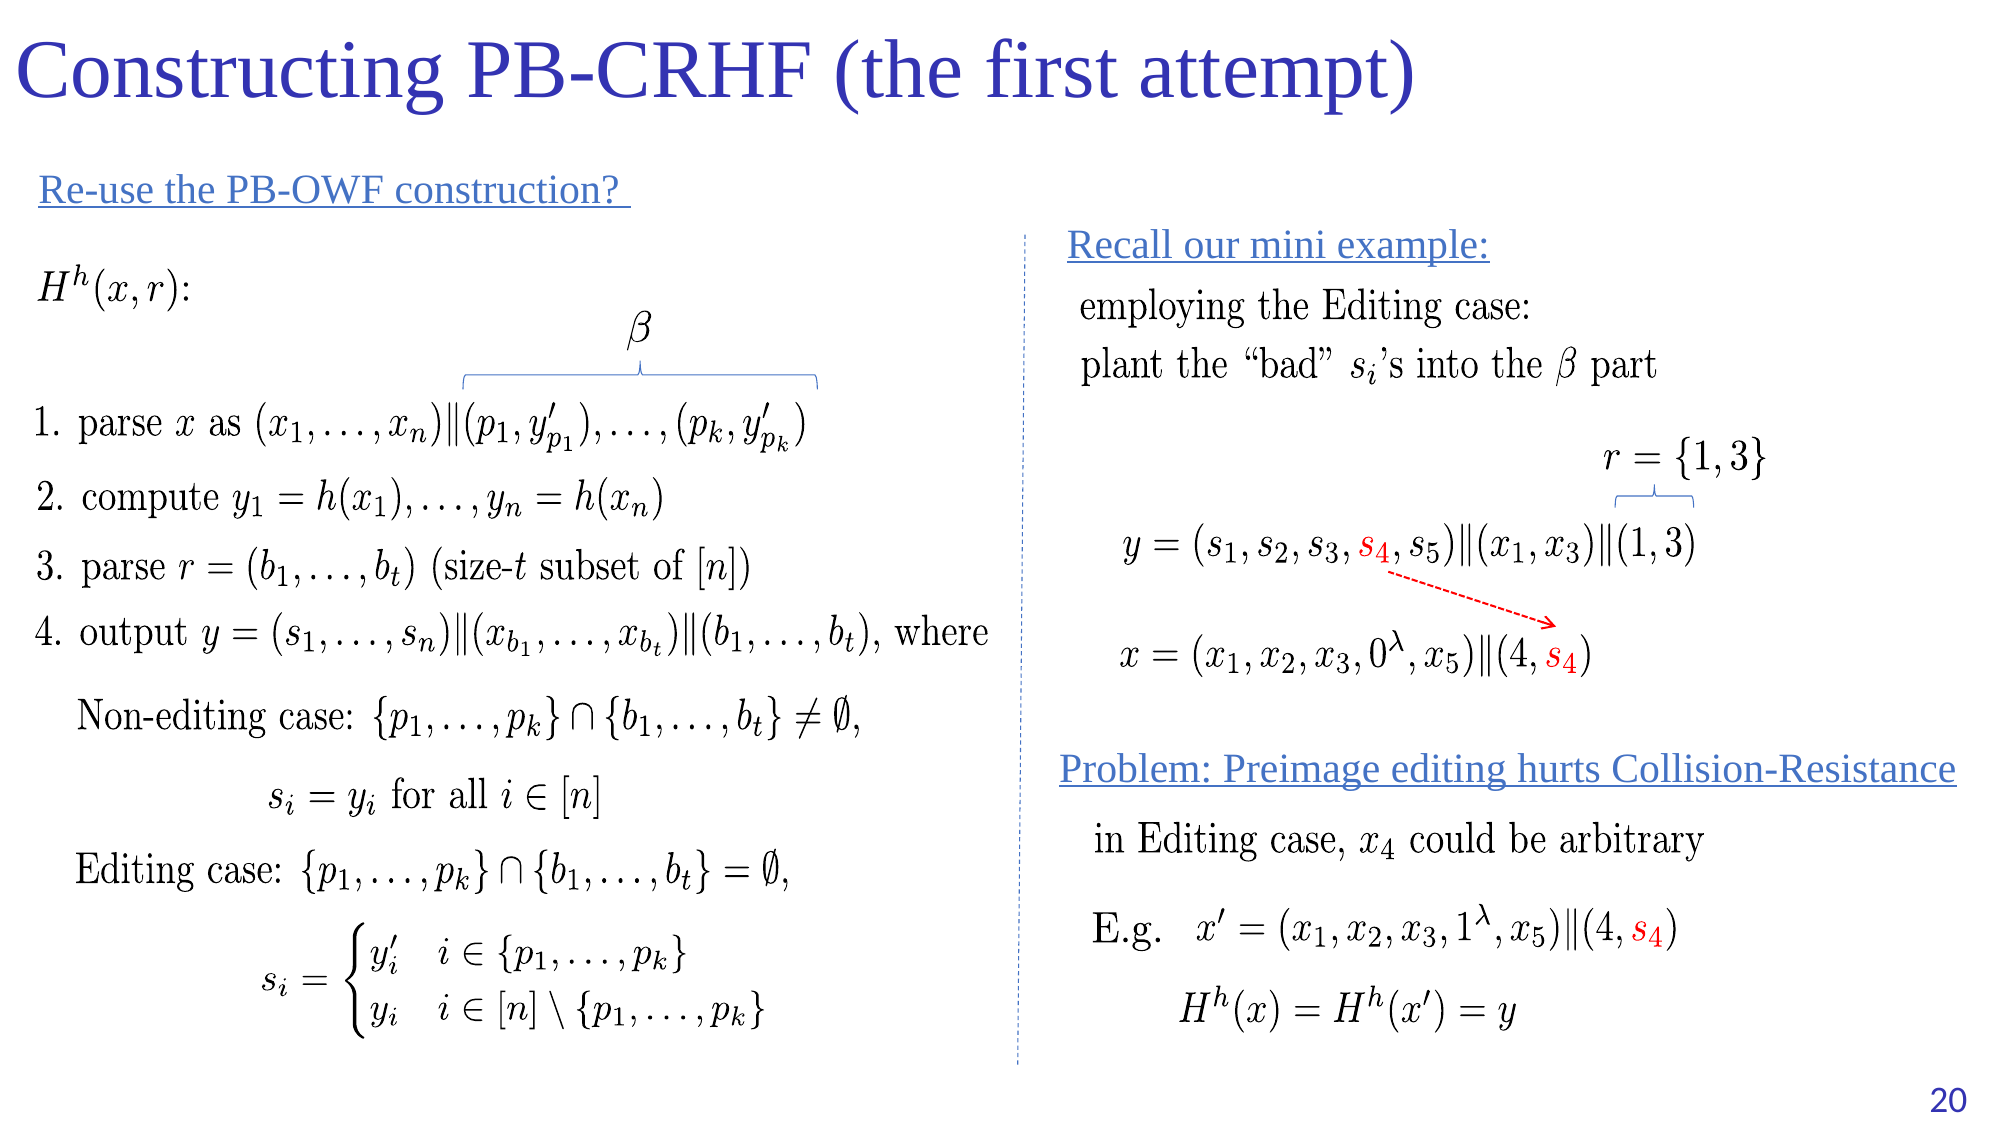

# Constructing PB-CRHF (the first attempt)
Re-use the PB-OWF construction?

Recall our mini example:

Problem: Preimage editing hurts Collision-Resistance